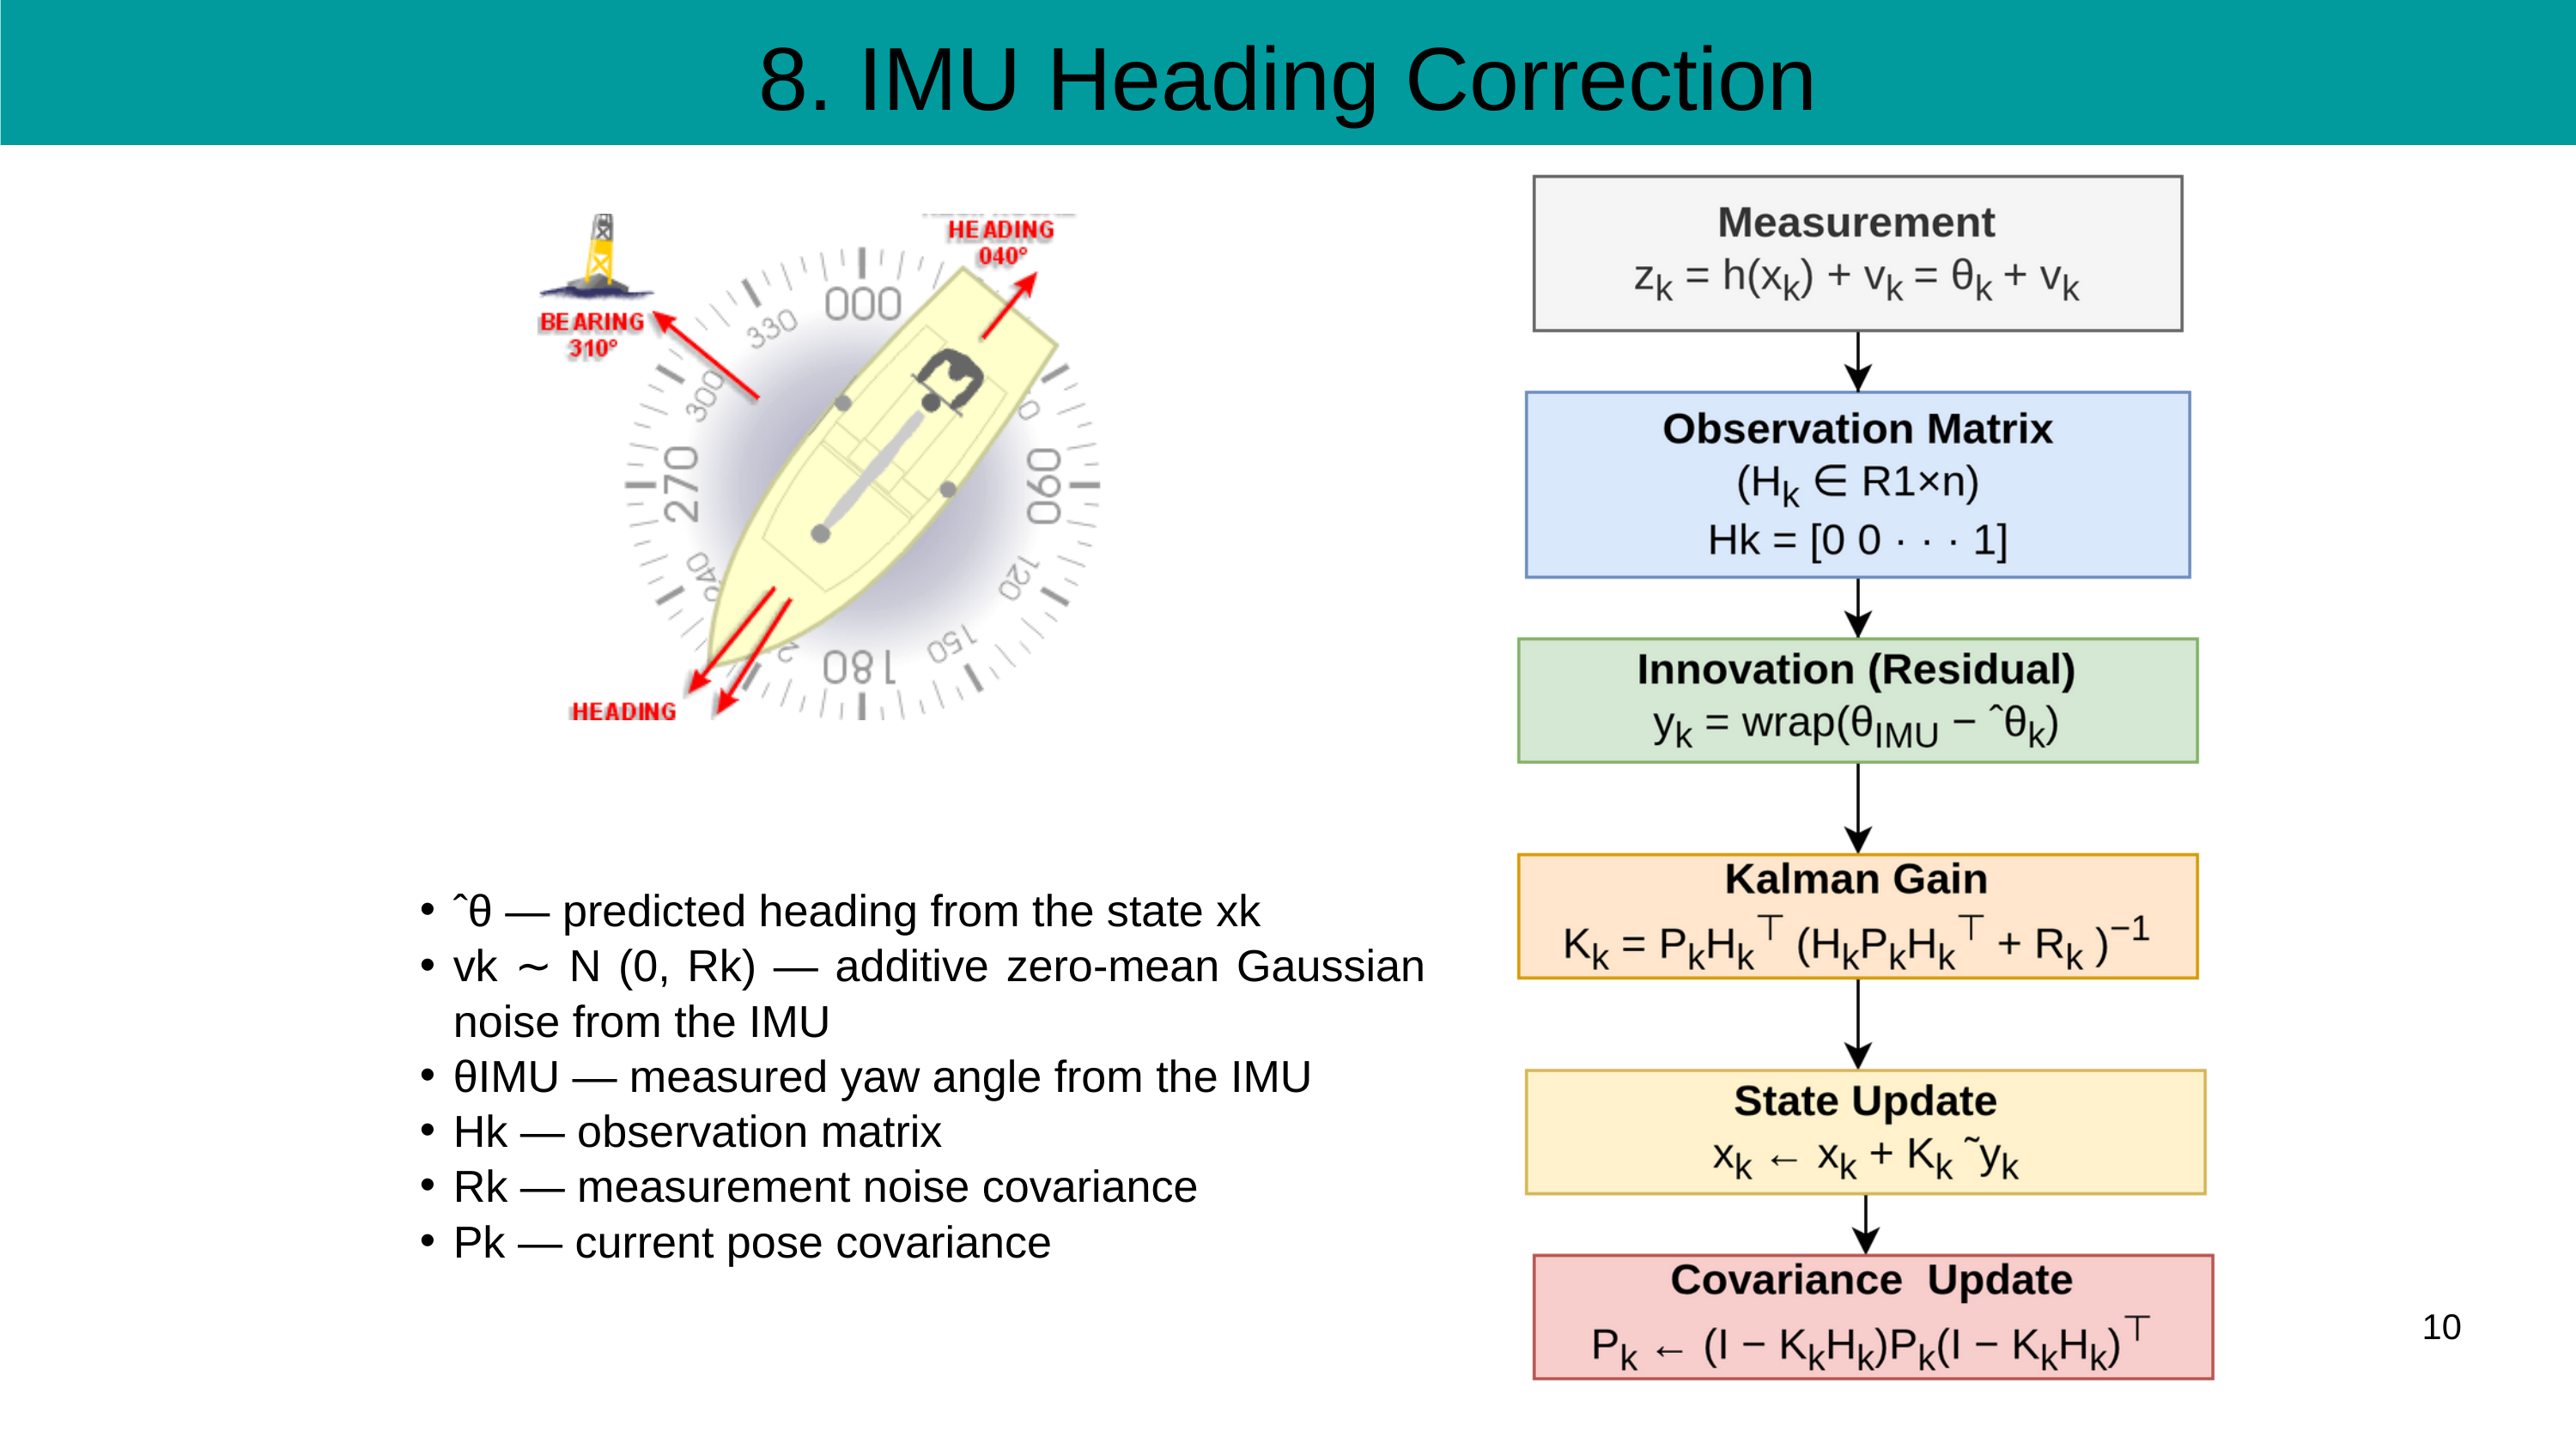

8. IMU Heading Correction

ˆθ — predicted heading from the state xk
vk ∼ N (0, Rk) — additive zero-mean Gaussian noise from the IMU
θIMU — measured yaw angle from the IMU
Hk — observation matrix
Rk — measurement noise covariance
Pk — current pose covariance
10